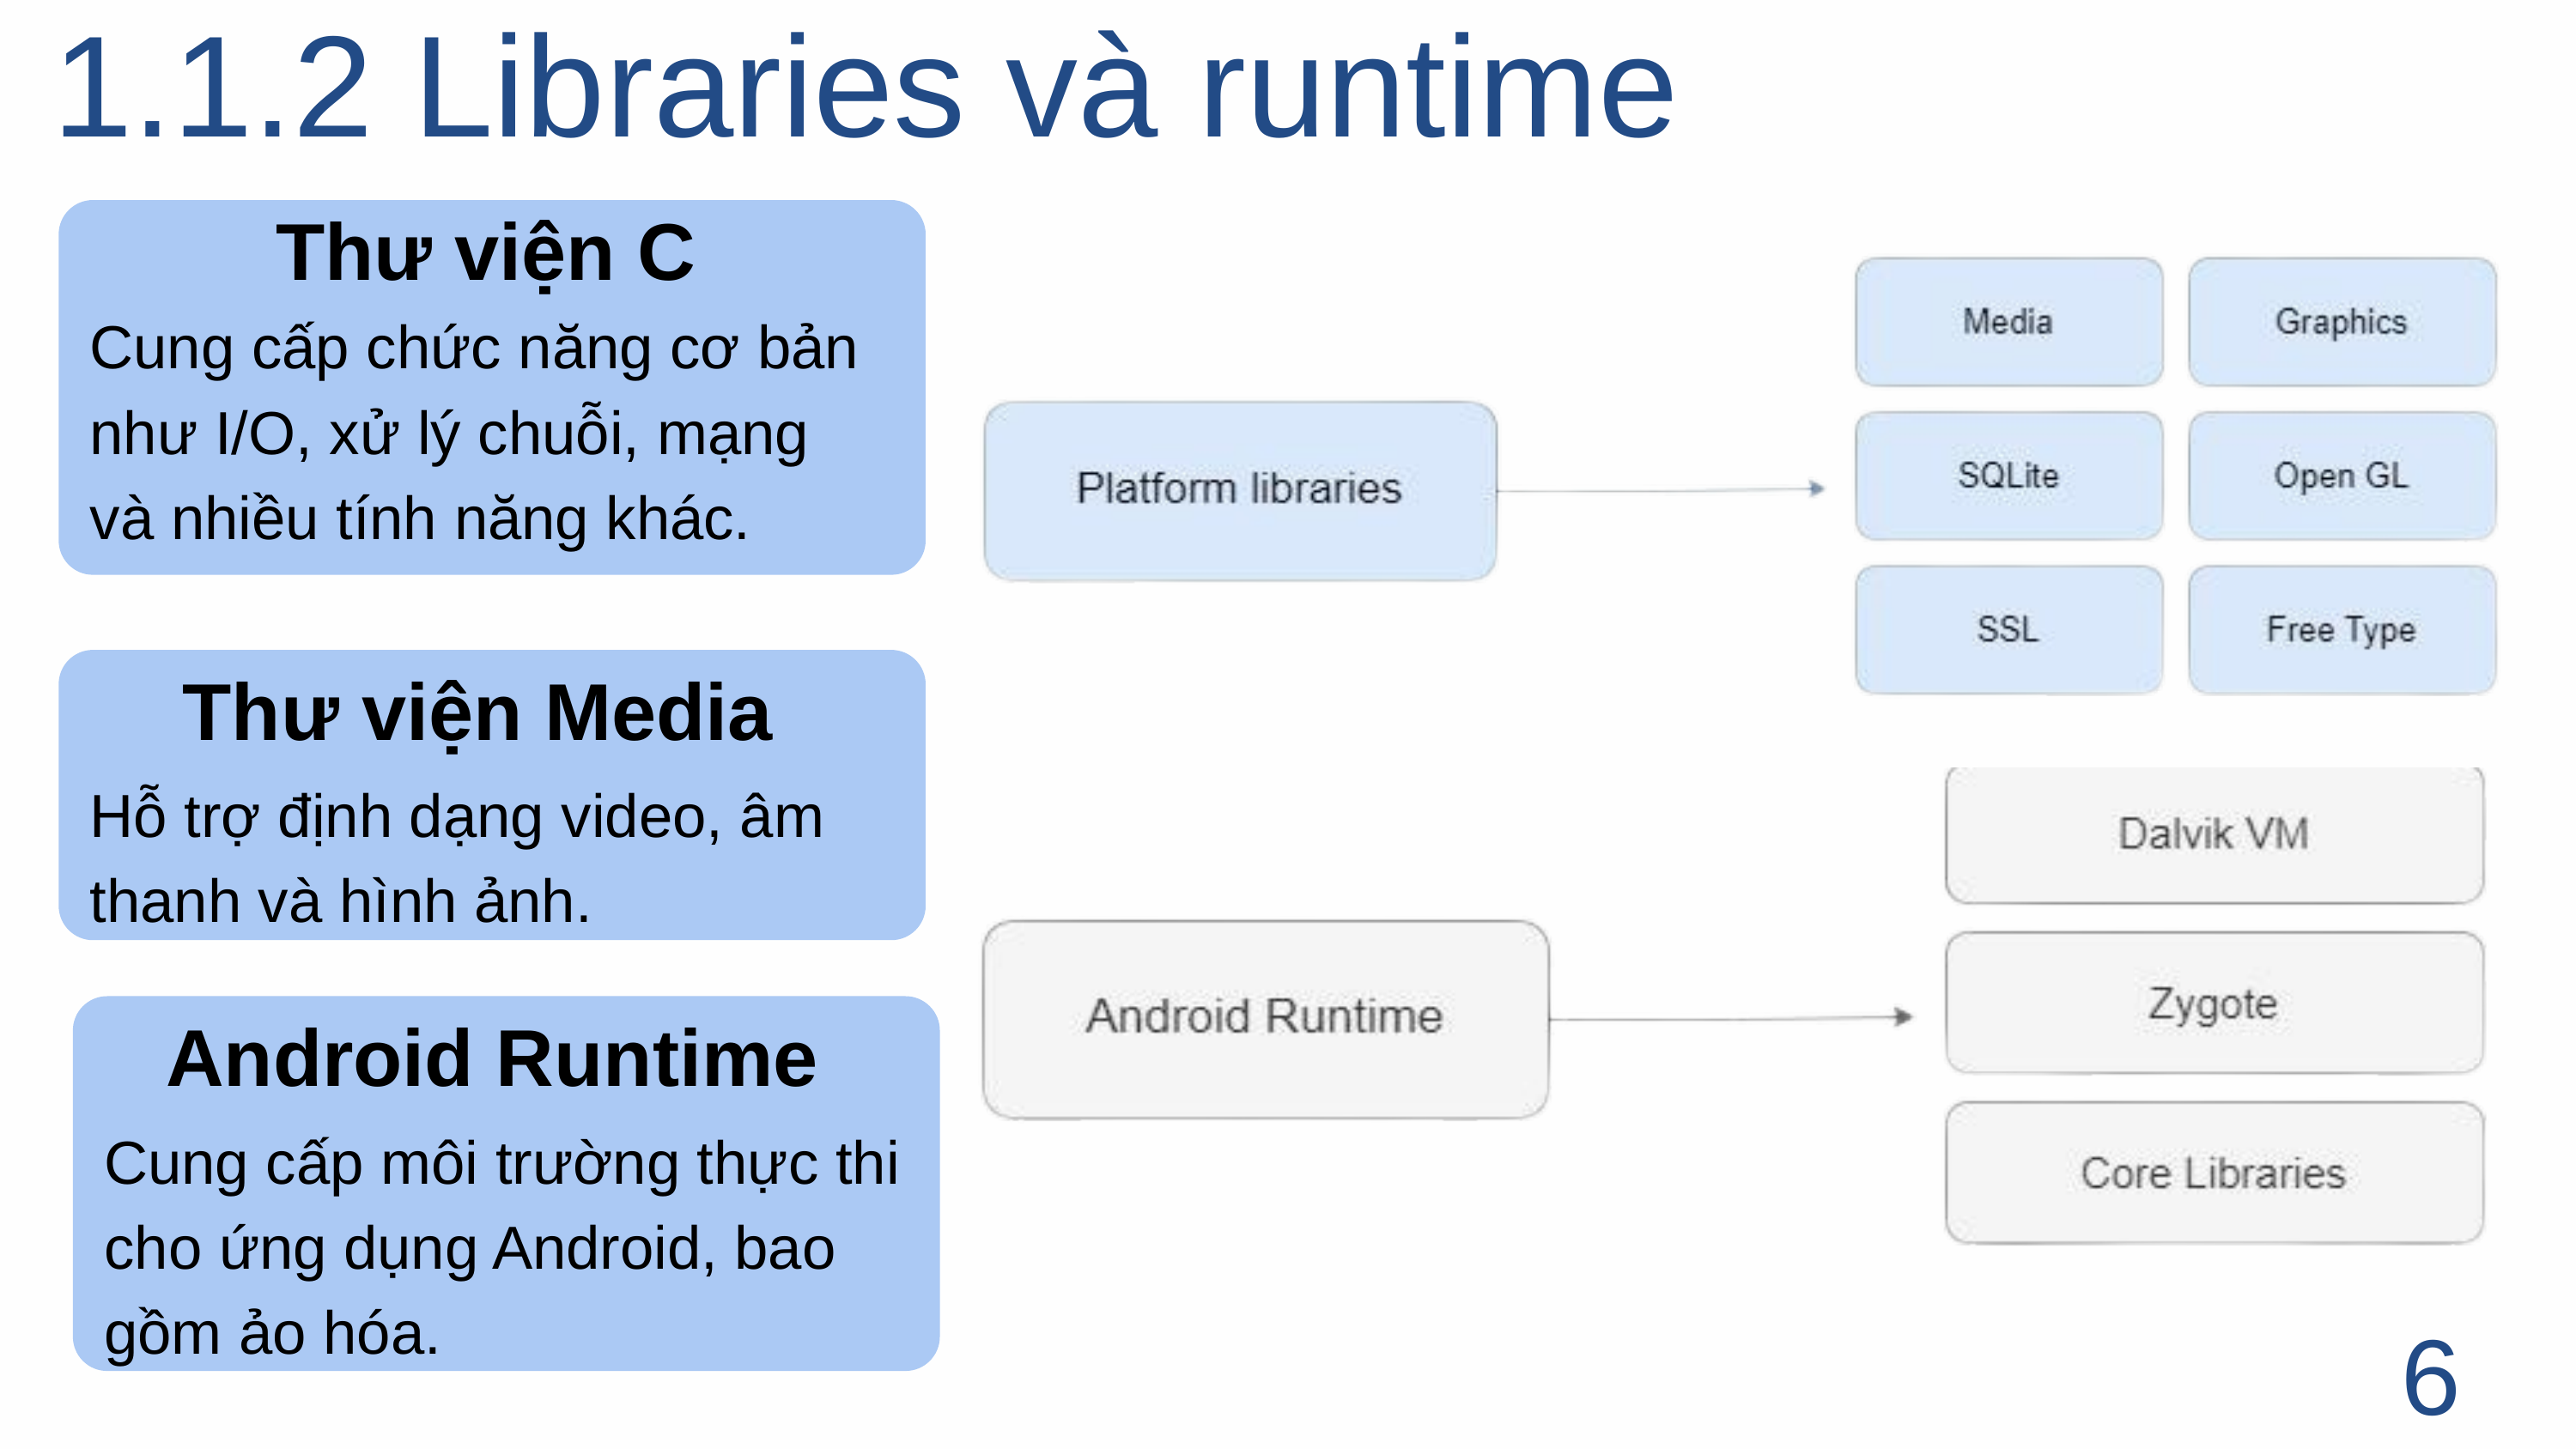

1.1.2 Libraries và runtime
Thư viện C

Cung cấp chức năng cơ bản như I/O, xử lý chuỗi, mạng và nhiều tính năng khác.
Thư viện Media

Hỗ trợ định dạng video, âm thanh và hình ảnh.

Android Runtime

Cung cấp môi trường thực thi cho ứng dụng Android, bao gồm ảo hóa.
6